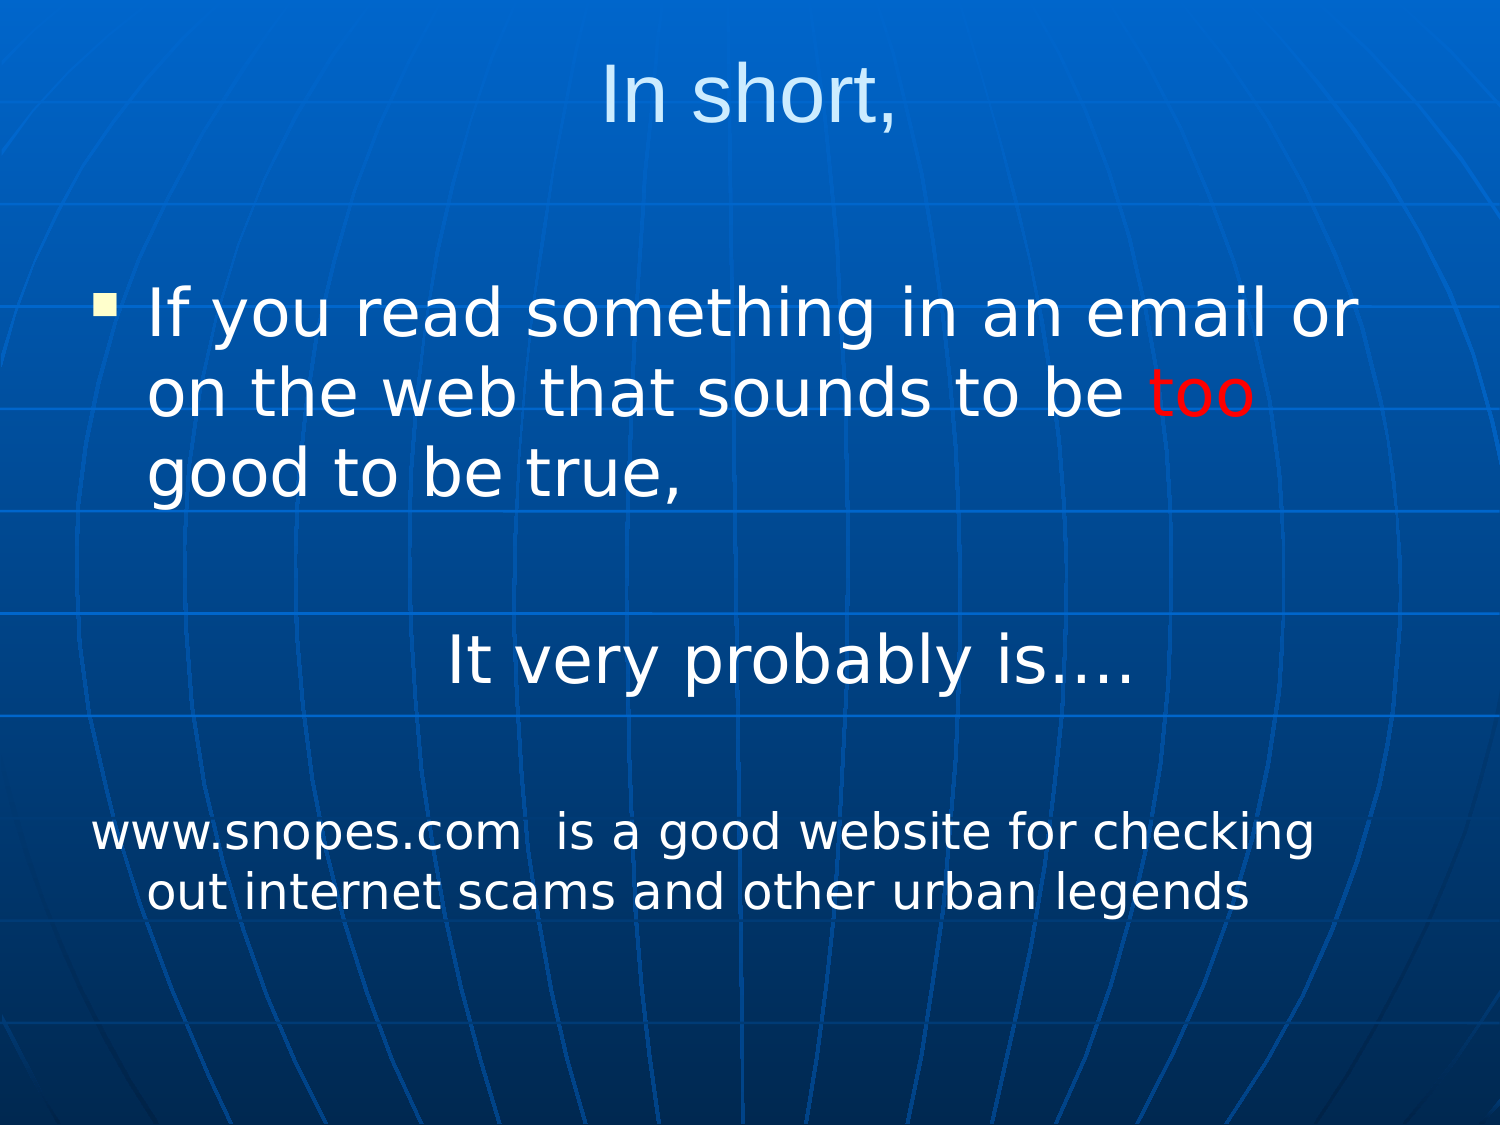

# In short,
If you read something in an email or on the web that sounds to be too good to be true,

			It very probably is….

www.snopes.com  is a good website for checking out internet scams and other urban legends